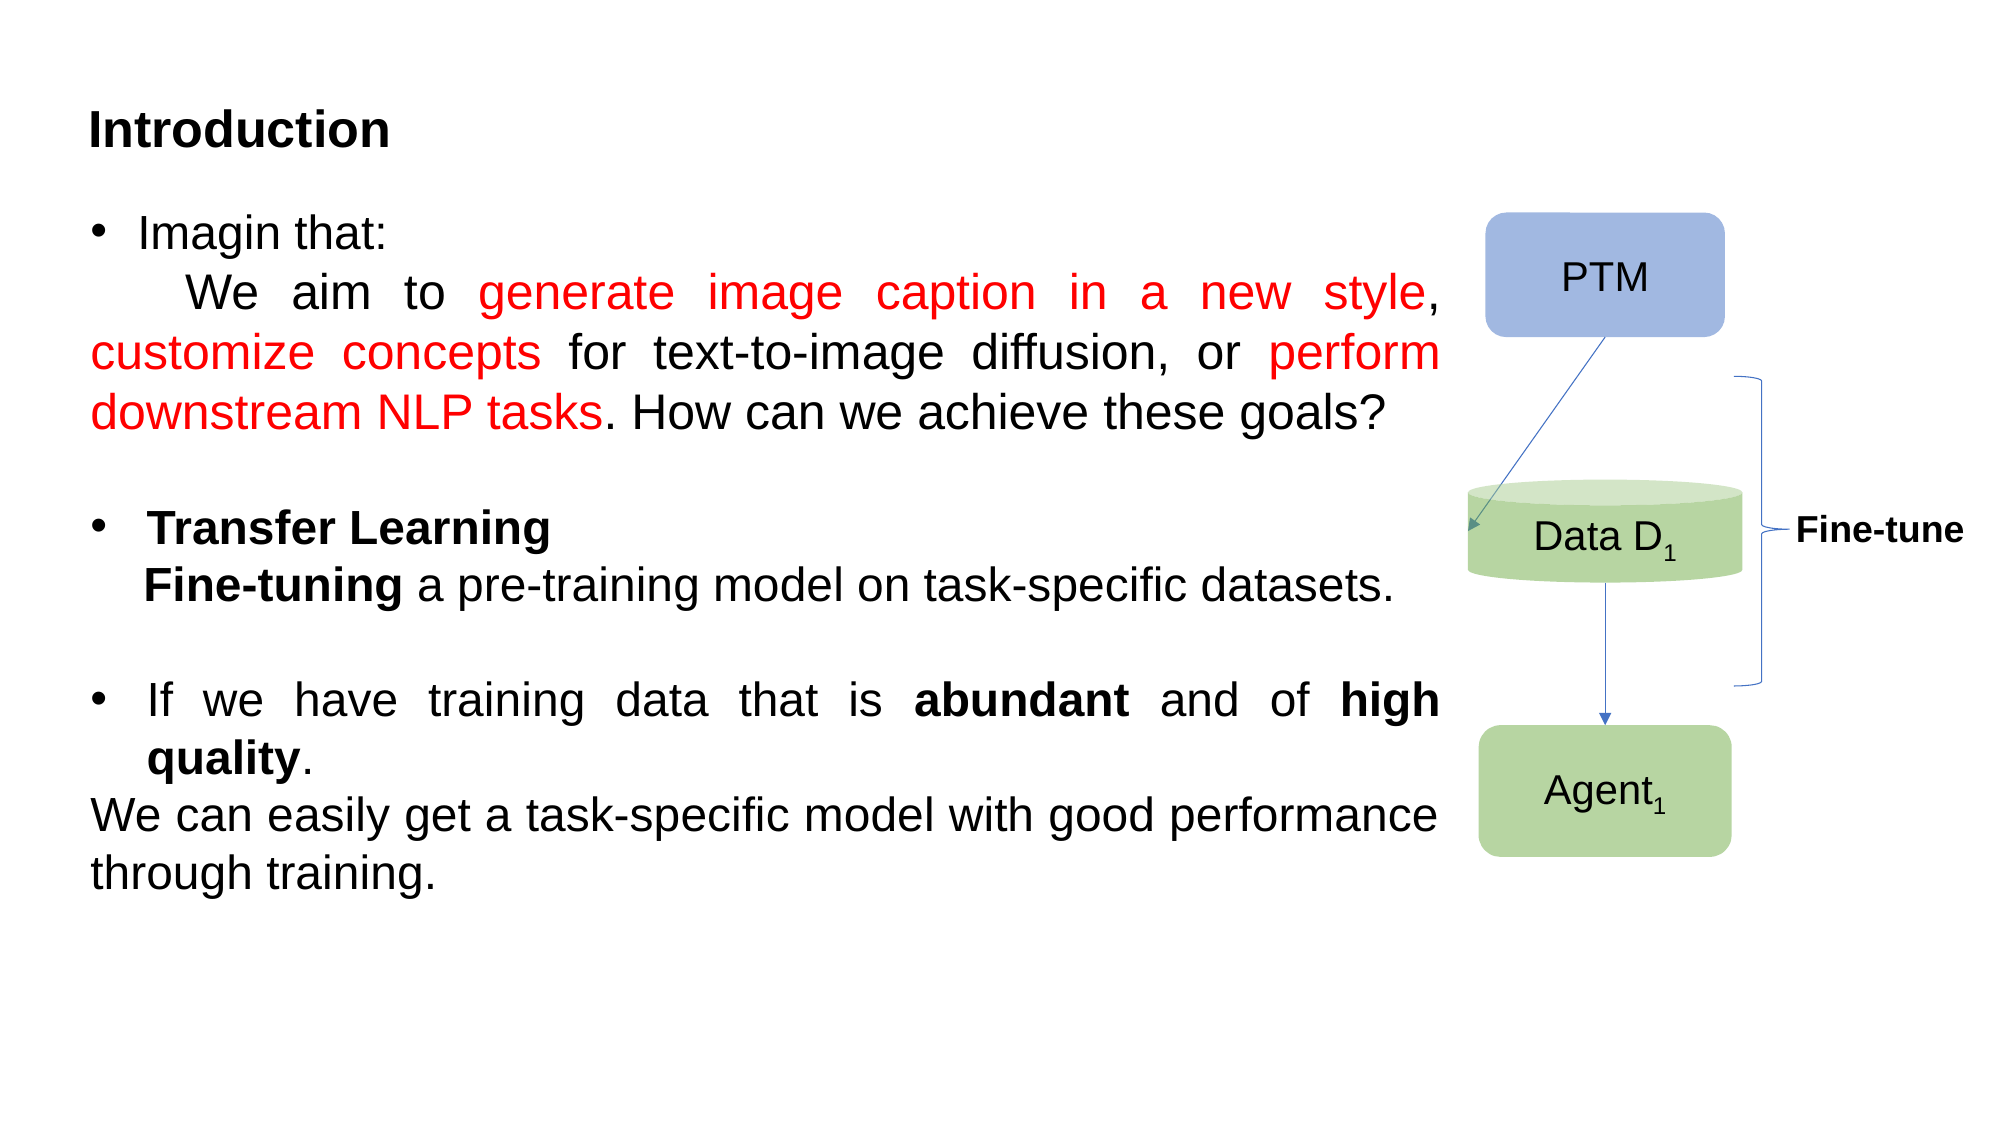

Introduction
Imagin that:
   We aim to generate image caption in a new style, customize concepts for text-to-image diffusion, or perform downstream NLP tasks. How can we achieve these goals?

Transfer Learning
    Fine-tuning a pre-training model on task-specific datasets.

If we have training data that is abundant and of high quality.
We can easily get a task-specific model with good performance through training.

PTM

Data D1
Fine-tune
Agent1